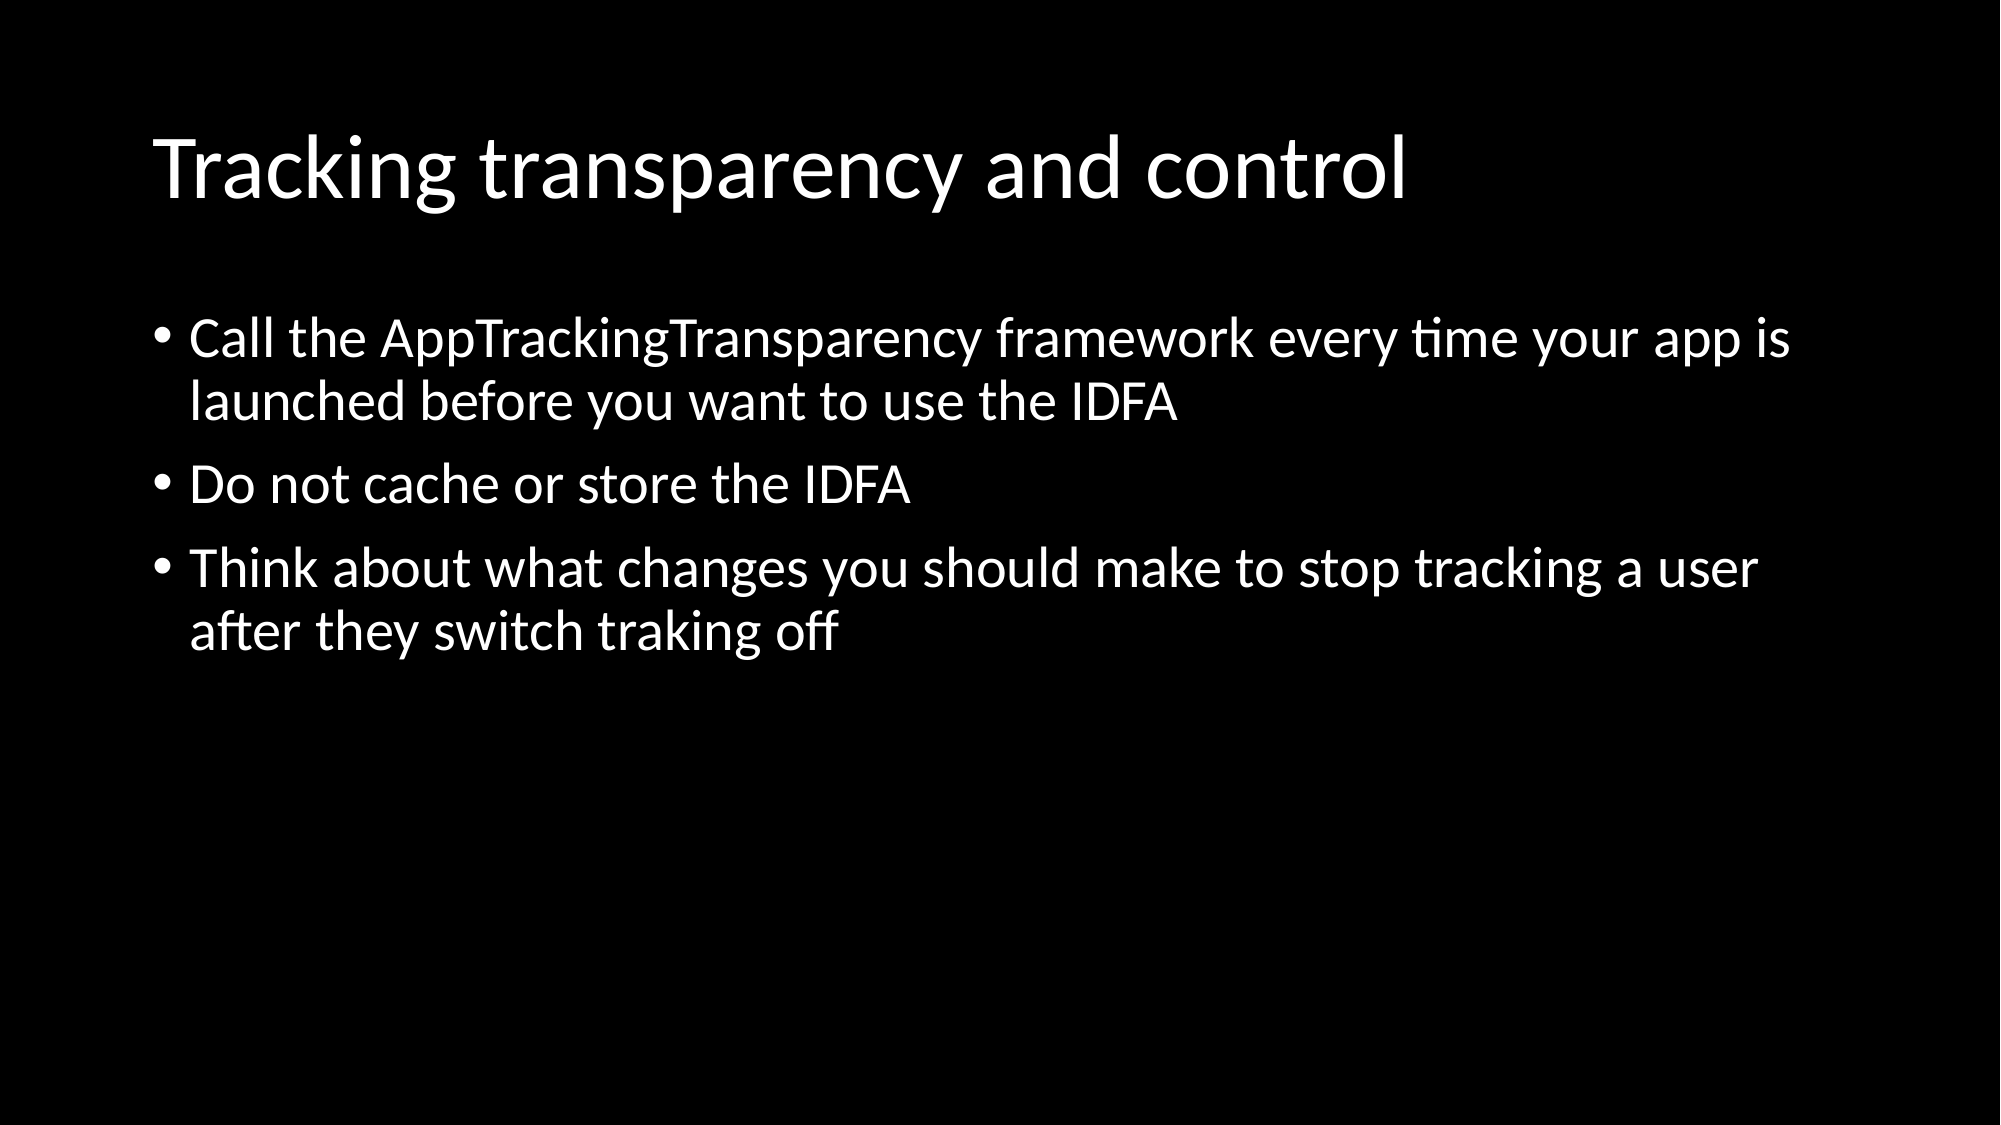

# Tracking transparency and control
Call the AppTrackingTransparency framework every time your app is launched before you want to use the IDFA
Do not cache or store the IDFA
Think about what changes you should make to stop tracking a user after they switch traking off